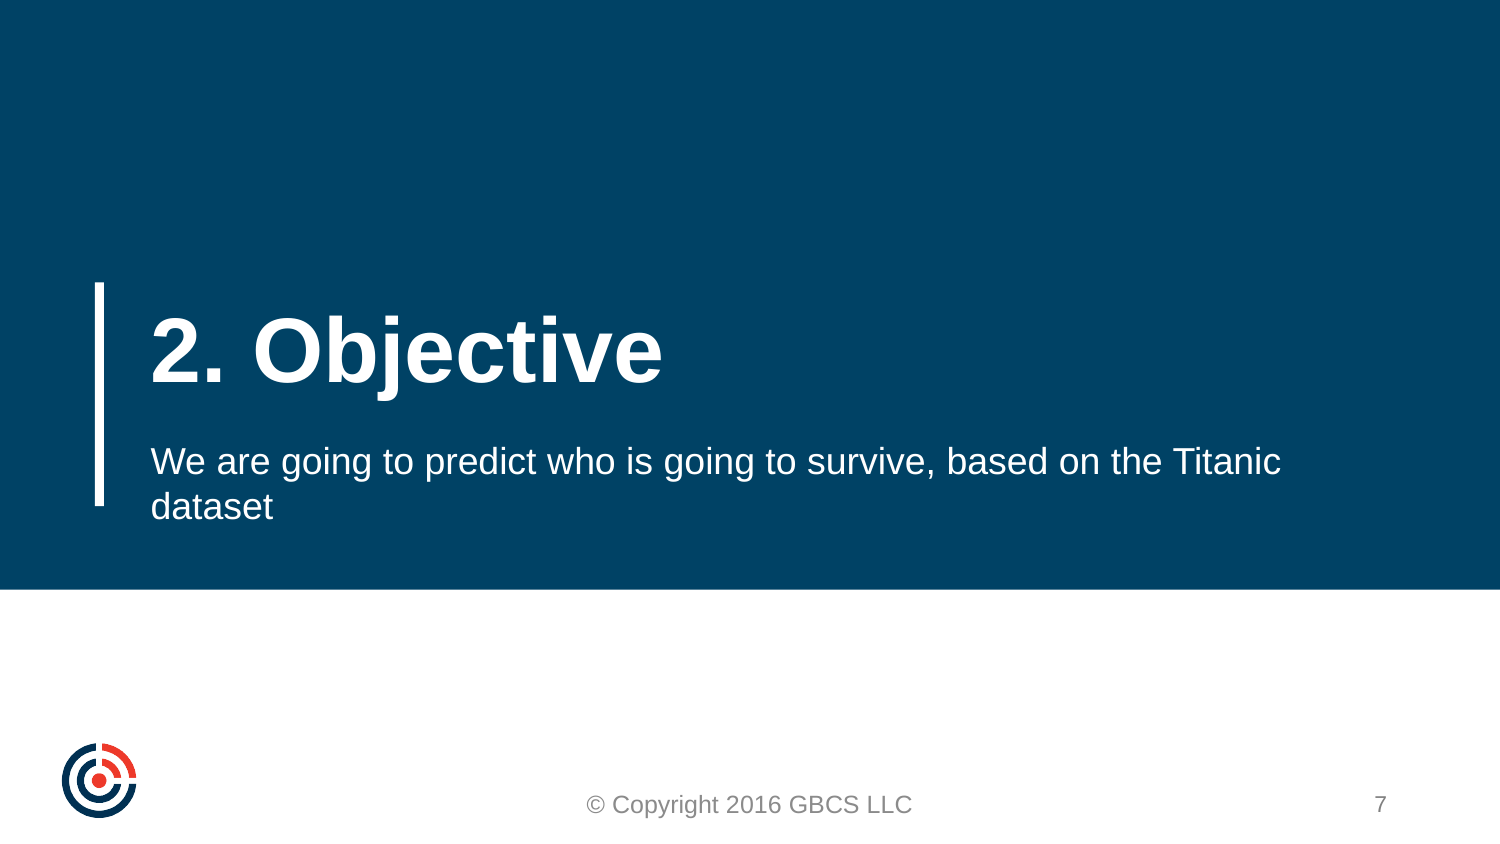

# 2. Objective
We are going to predict who is going to survive, based on the Titanic dataset